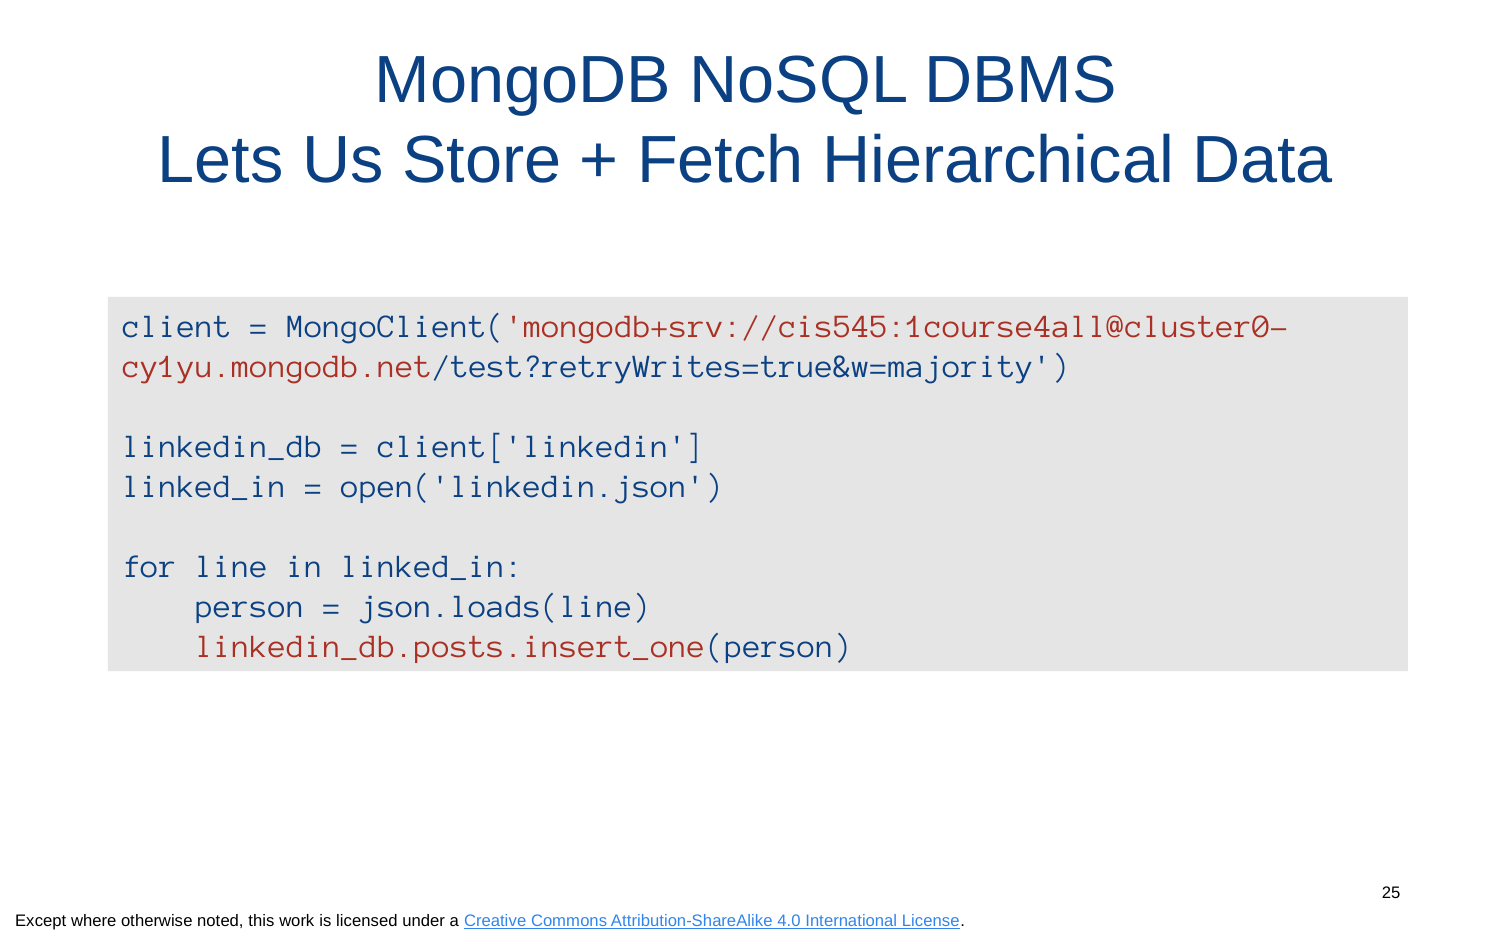

# MongoDB NoSQL DBMS Lets Us Store + Fetch Hierarchical Data
client = MongoClient('mongodb+srv://cis545:1course4all@cluster0-cy1yu.mongodb.net/test?retryWrites=true&w=majority')

linkedin_db = client['linkedin']
linked_in = open('linkedin.json')

for line in linked_in:
    person = json.loads(line)
    linkedin_db.posts.insert_one(person)
25